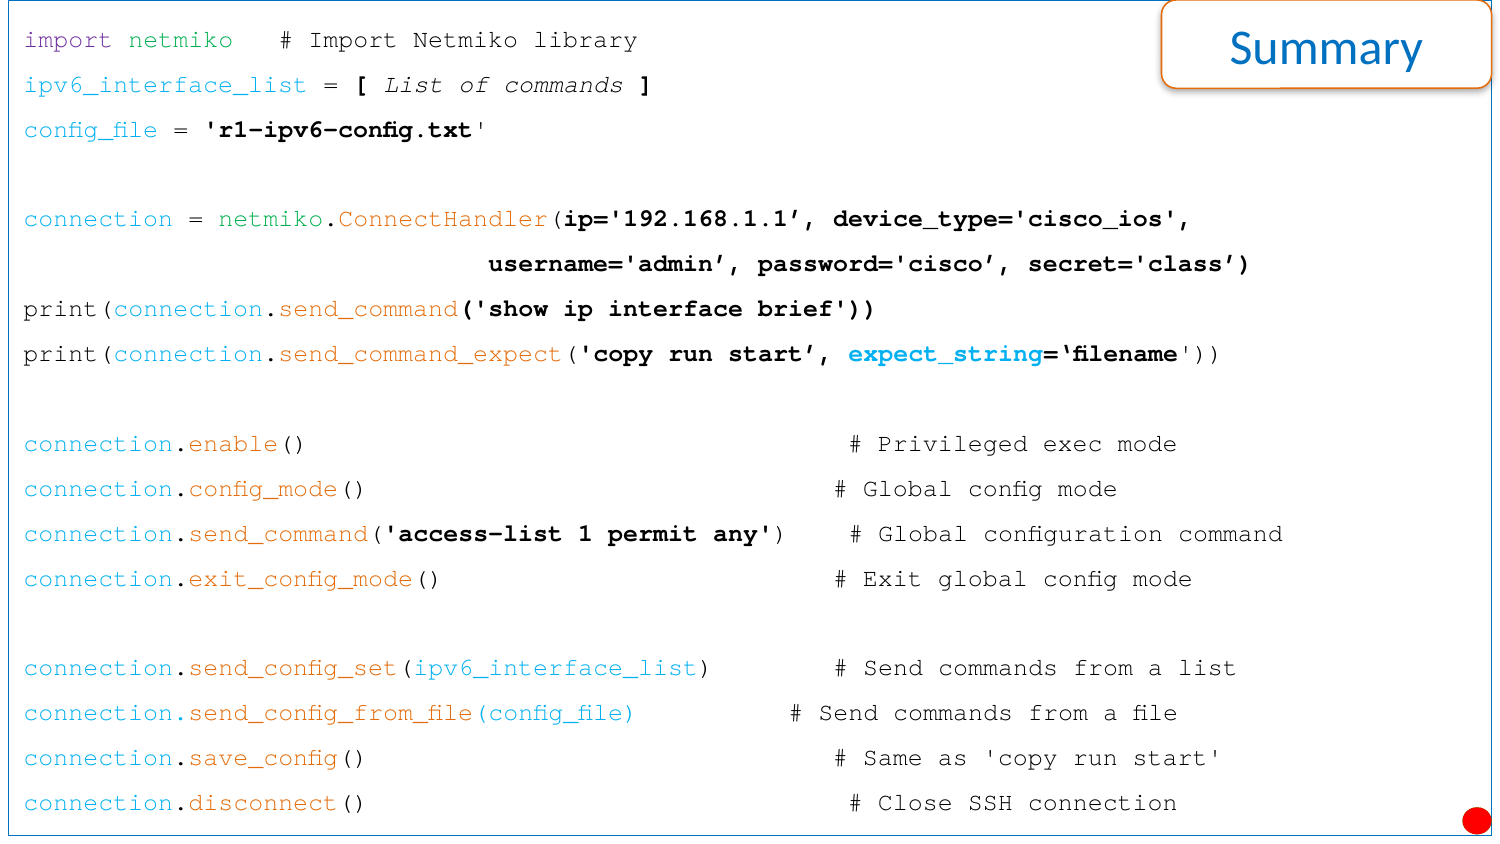

import netmiko   # Import Netmiko library
ipv6_interface_list = [ List of commands ]
config_file = 'r1-ipv6-config.txt'

connection = netmiko.ConnectHandler(ip='192.168.1.1’, device_type='cisco_ios',
                               username='admin’, password='cisco’, secret='class’)
print(connection.send_command('show ip interface brief'))
print(connection.send_command_expect('copy run start’, expect_string=‘filename'))

connection.enable()                                    # Privileged exec mode
connection.config_mode()                               # Global config mode
connection.send_command('access-list 1 permit any')    # Global configuration command
connection.exit_config_mode()                          # Exit global config mode

connection.send_config_set(ipv6_interface_list)        # Send commands from a list
connection.send_config_from_file(config_file)          # Send commands from a file
connection.save_config()                               # Same as 'copy run start'
connection.disconnect()                                # Close SSH connection
Summary